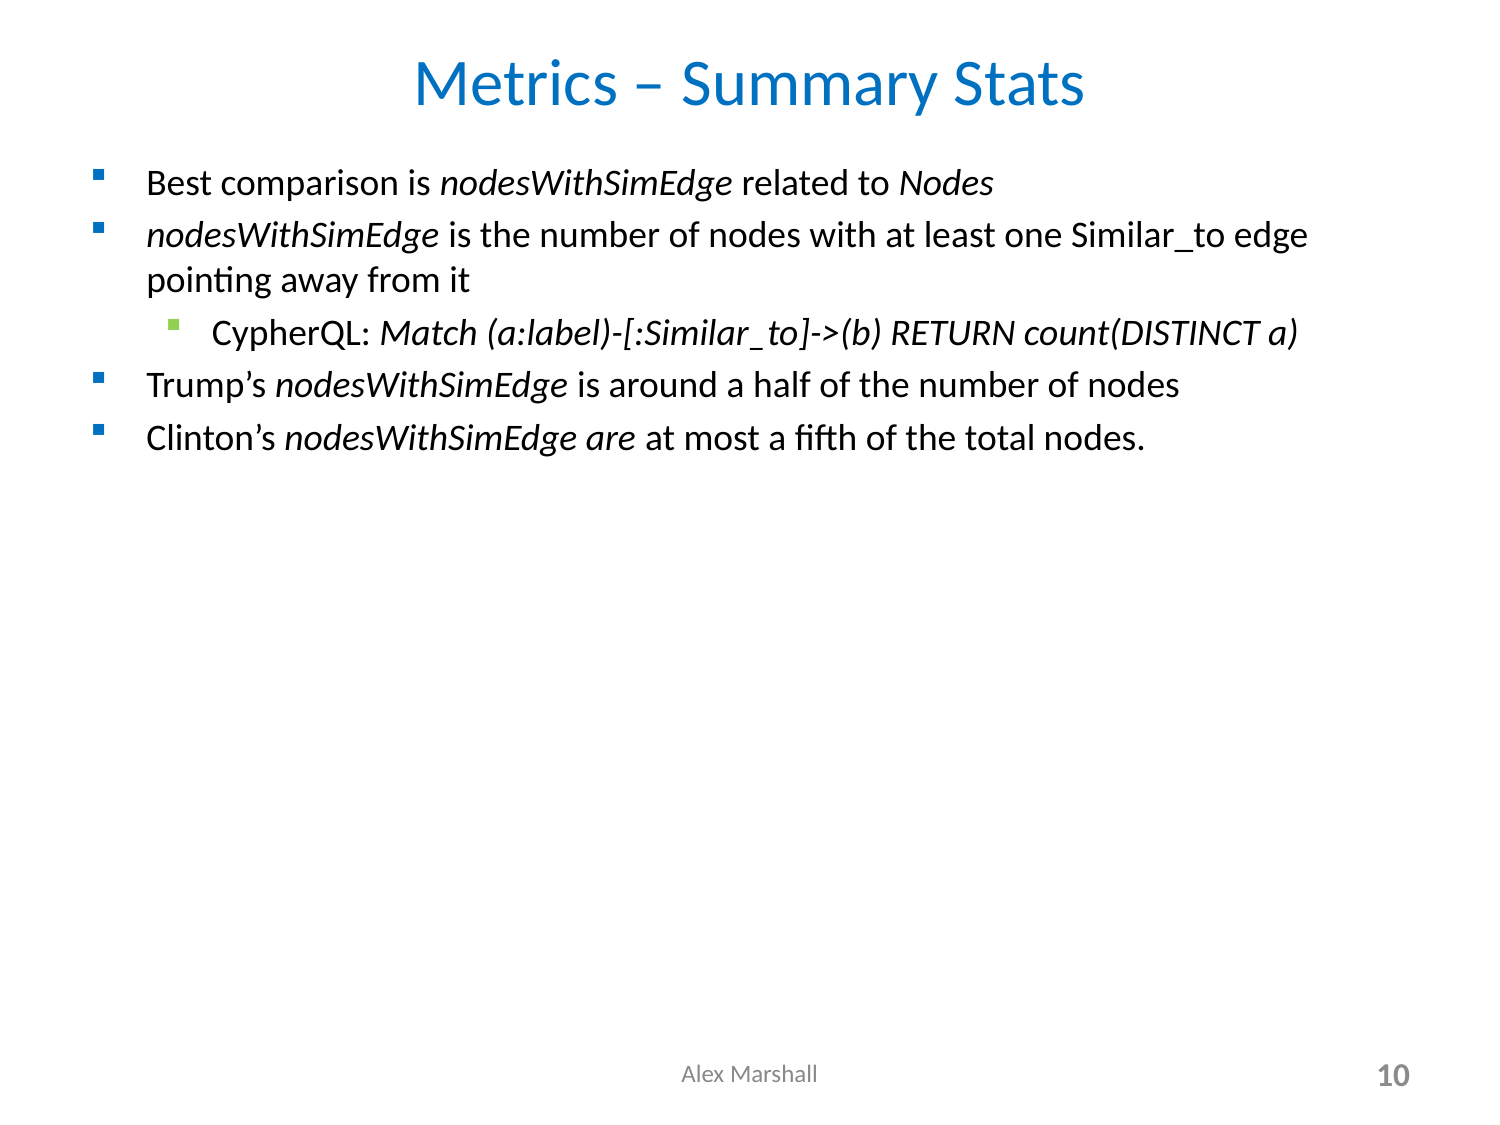

# Metrics – Summary Stats
Best comparison is nodesWithSimEdge related to Nodes
nodesWithSimEdge is the number of nodes with at least one Similar_to edge pointing away from it
CypherQL: Match (a:label)-[:Similar_to]->(b) RETURN count(DISTINCT a)
Trump’s nodesWithSimEdge is around a half of the number of nodes
Clinton’s nodesWithSimEdge are at most a fifth of the total nodes.

Alex Marshall
10